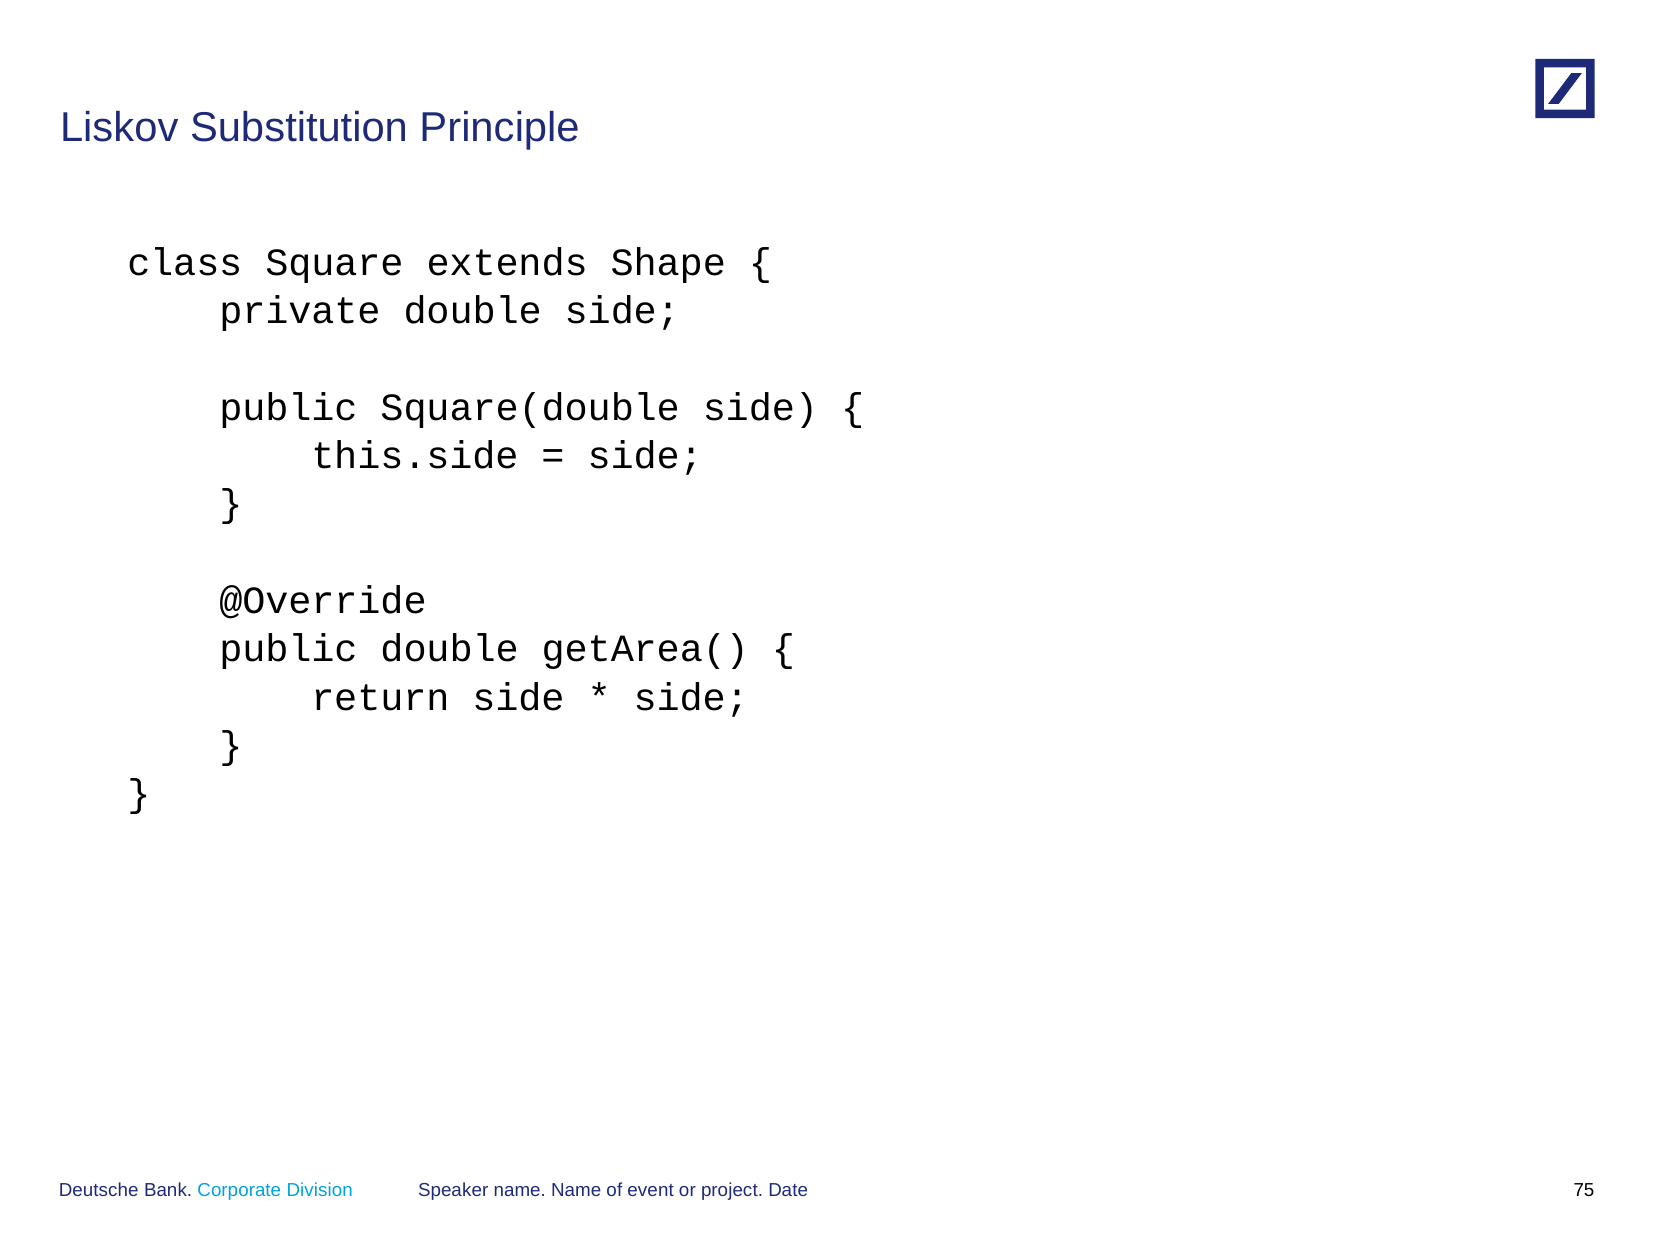

# Liskov Substitution Principle
class Square extends Shape {
    private double side;

    public Square(double side) {
        this.side = side;
    }

    @Override
    public double getArea() {
        return side * side;
    }
}

Speaker name. Name of event or project. Date
75